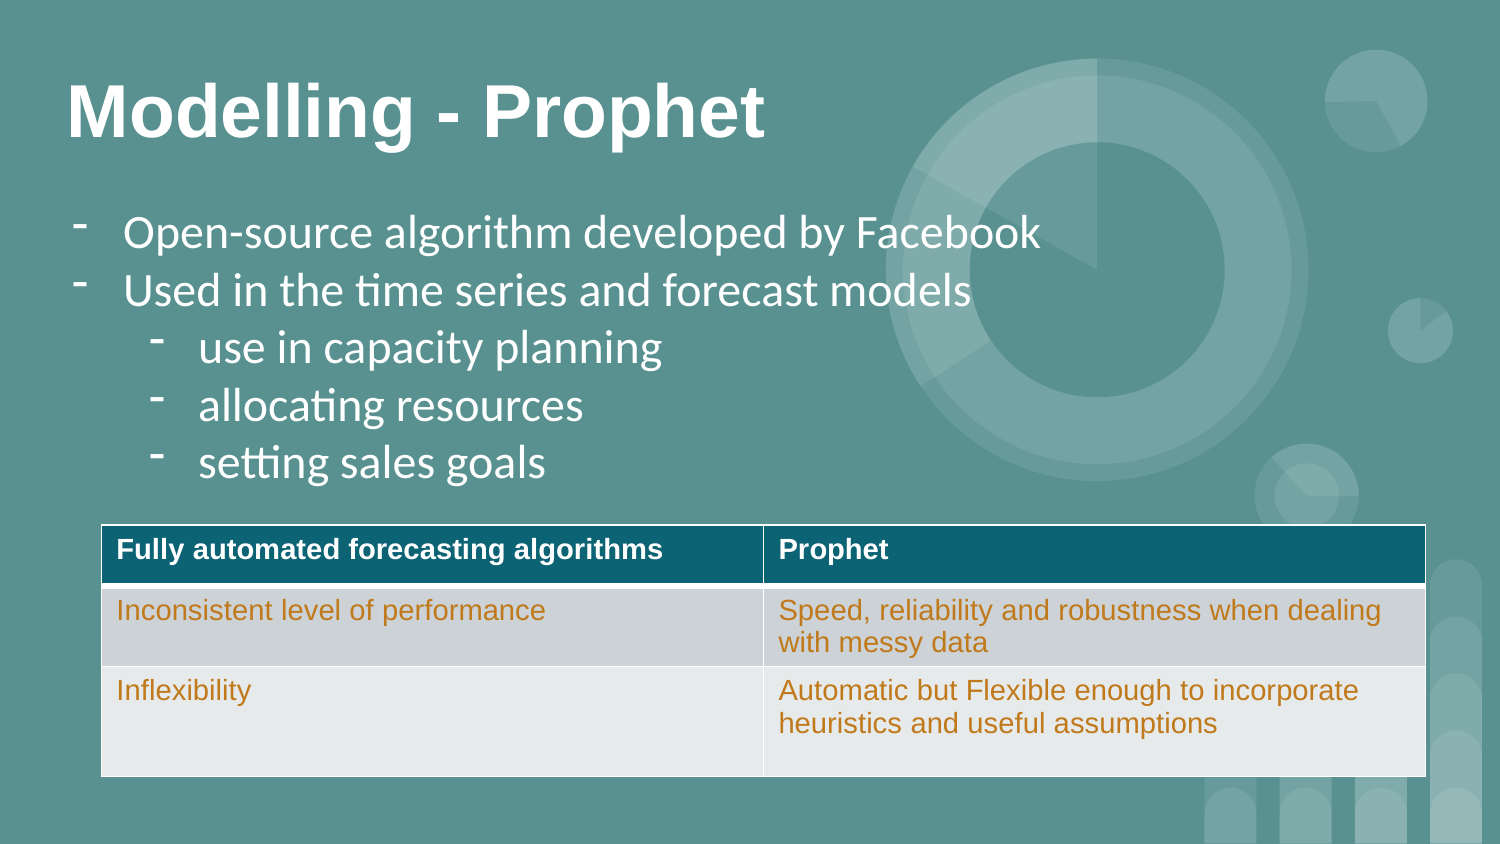

# Modelling - Prophet
Open-source algorithm developed by Facebook
Used in the time series and forecast models
use in capacity planning
allocating resources
setting sales goals

| Fully automated forecasting algorithms | Prophet |
| --- | --- |
| Inconsistent level of performance | Speed, reliability and robustness when dealing with messy data |
| Inflexibility | Automatic but Flexible enough to incorporate heuristics and useful assumptions |